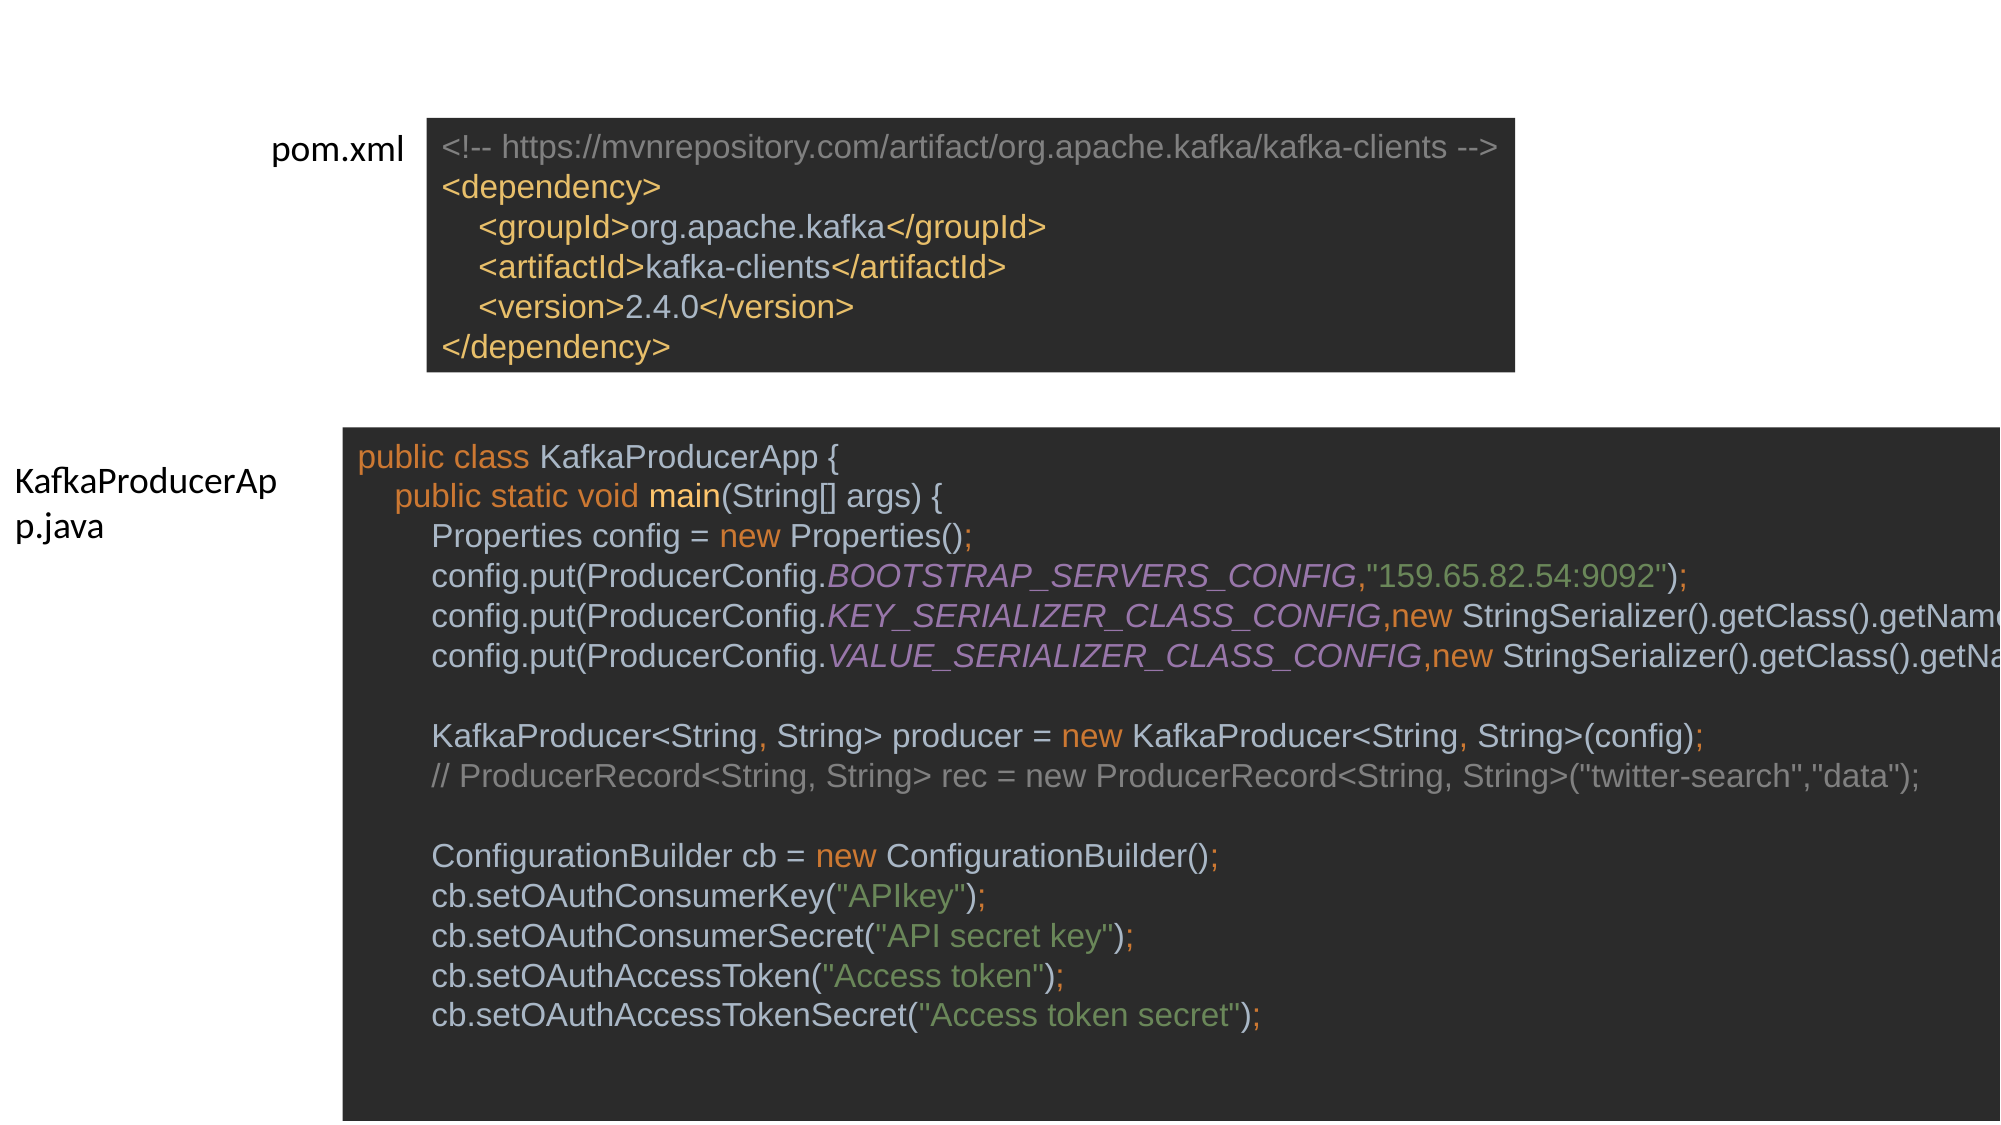

pom.xml
<!-- https://mvnrepository.com/artifact/org.apache.kafka/kafka-clients -->
<dependency>
    <groupId>org.apache.kafka</groupId>
    <artifactId>kafka-clients</artifactId>
    <version>2.4.0</version>
</dependency>
public class KafkaProducerApp {
    public static void main(String[] args) {
        Properties config = new Properties();
        config.put(ProducerConfig.BOOTSTRAP_SERVERS_CONFIG,"159.65.82.54:9092");
        config.put(ProducerConfig.KEY_SERIALIZER_CLASS_CONFIG,new StringSerializer().getClass().getName());
        config.put(ProducerConfig.VALUE_SERIALIZER_CLASS_CONFIG,new StringSerializer().getClass().getName());
        KafkaProducer<String, String> producer = new KafkaProducer<String, String>(config);
        // ProducerRecord<String, String> rec = new ProducerRecord<String, String>("twitter-search","data");
        ConfigurationBuilder cb = new ConfigurationBuilder();
        cb.setOAuthConsumerKey("APIkey");
        cb.setOAuthConsumerSecret("API secret key");
        cb.setOAuthAccessToken("Access token");
        cb.setOAuthAccessTokenSecret("Access token secret");
KafkaProducerApp.java